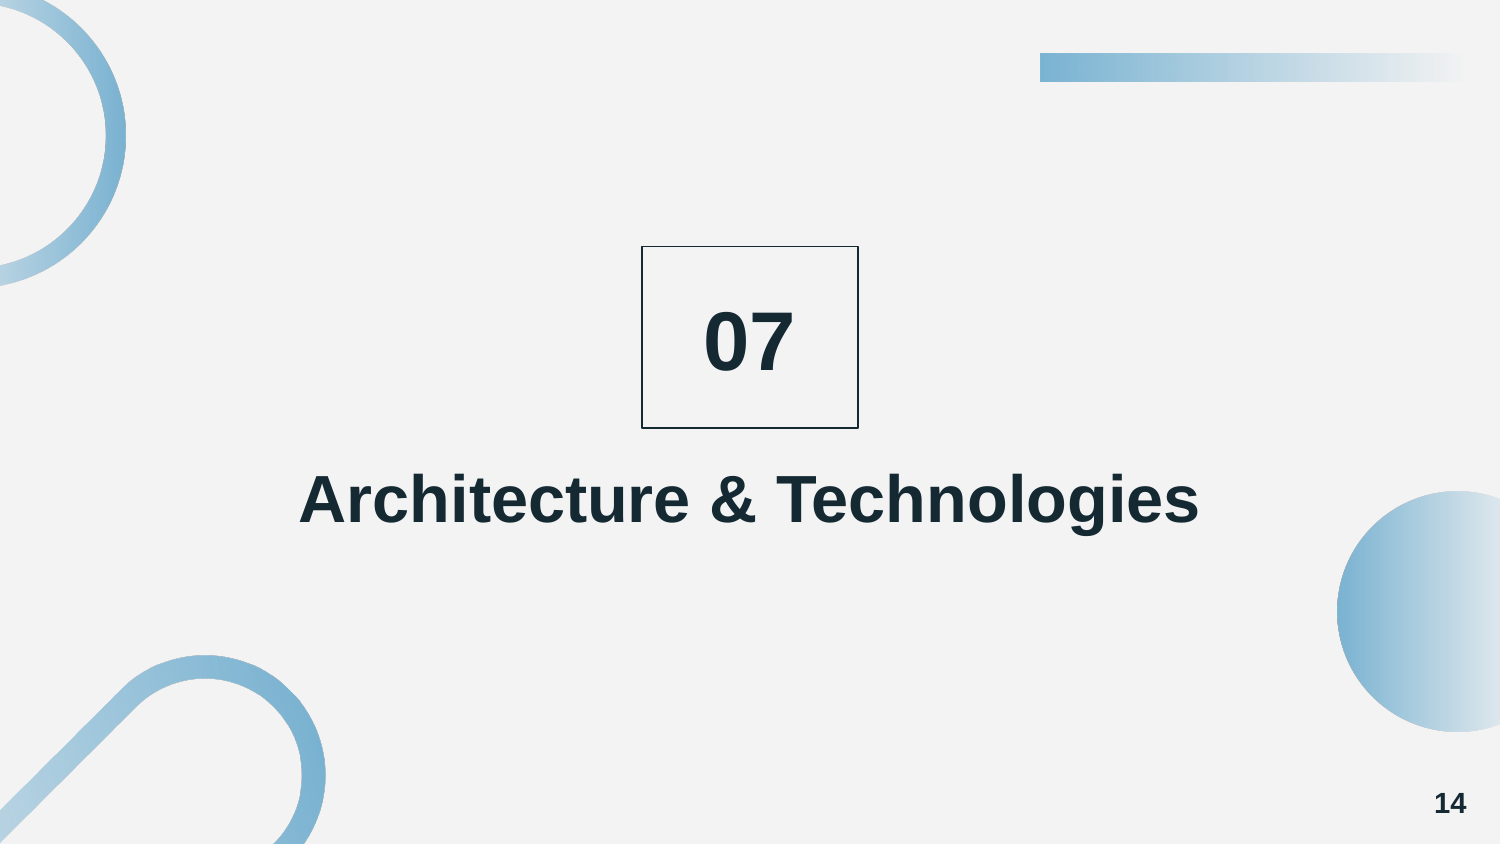

01
02
03
07
04
# Architecture & Technologies
05
06
08
14
09